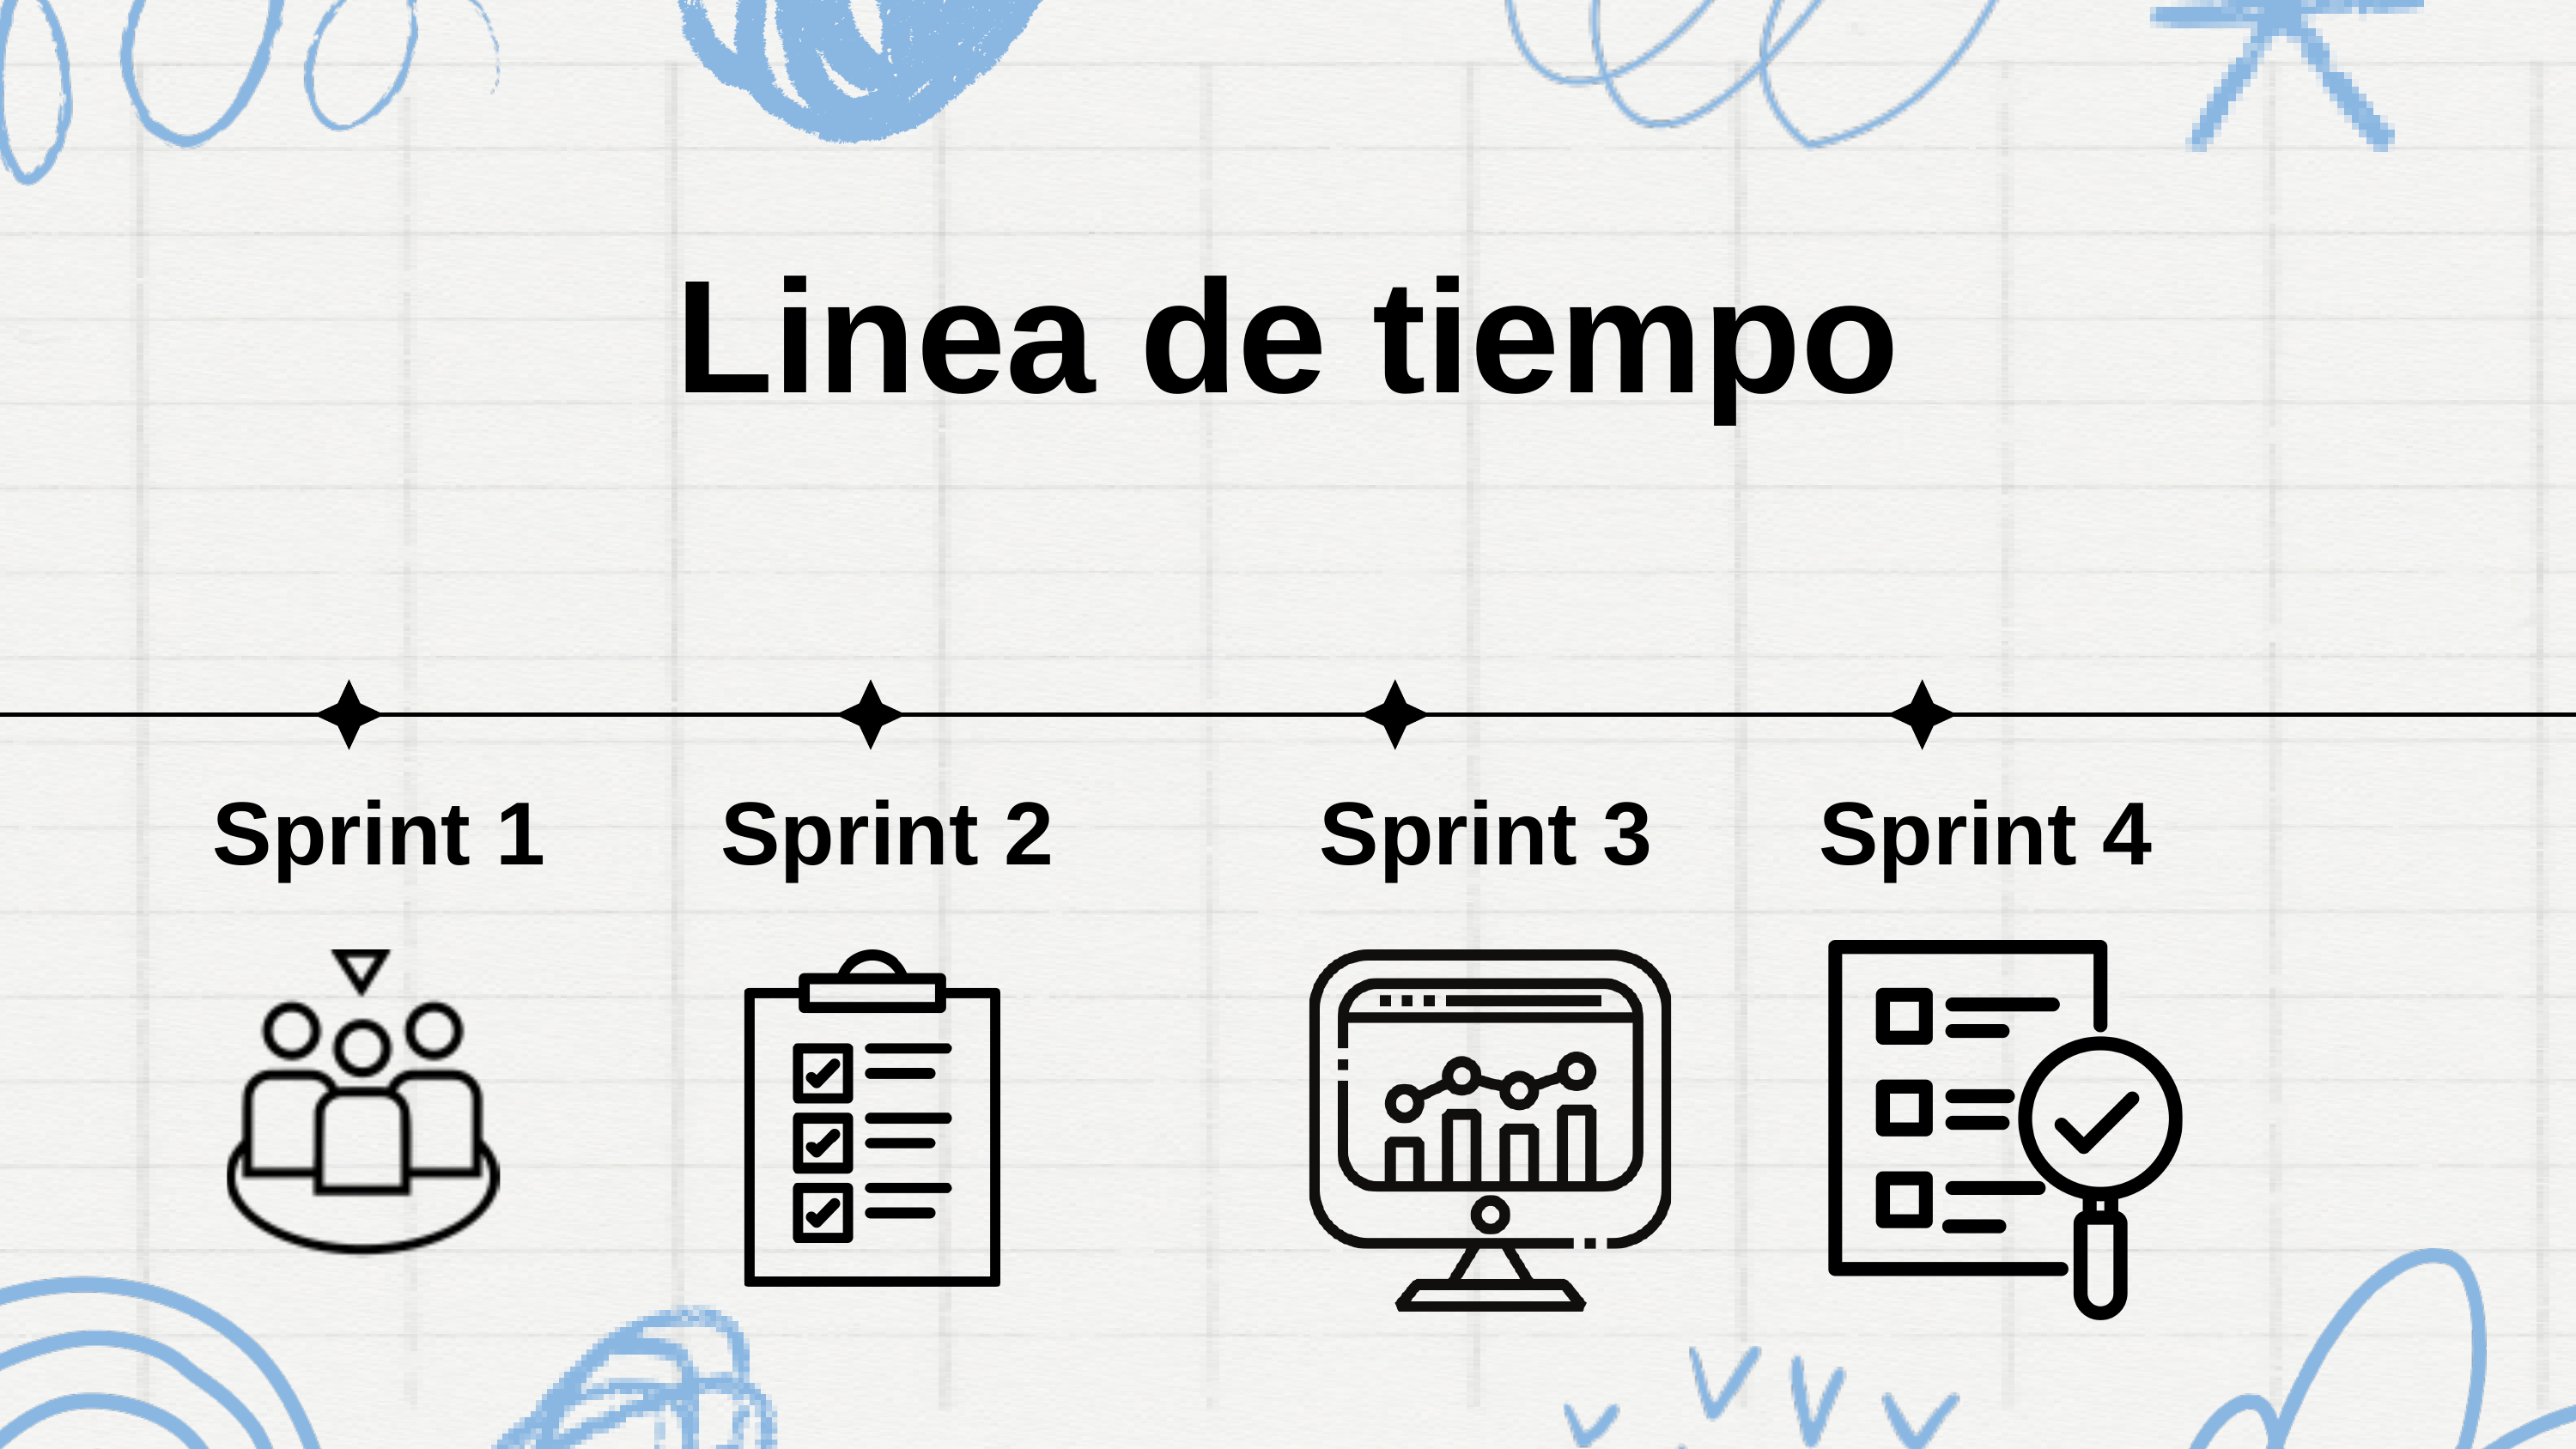

Linea de tiempo

Sprint 1
Sprint 2
Sprint 3
Sprint 4